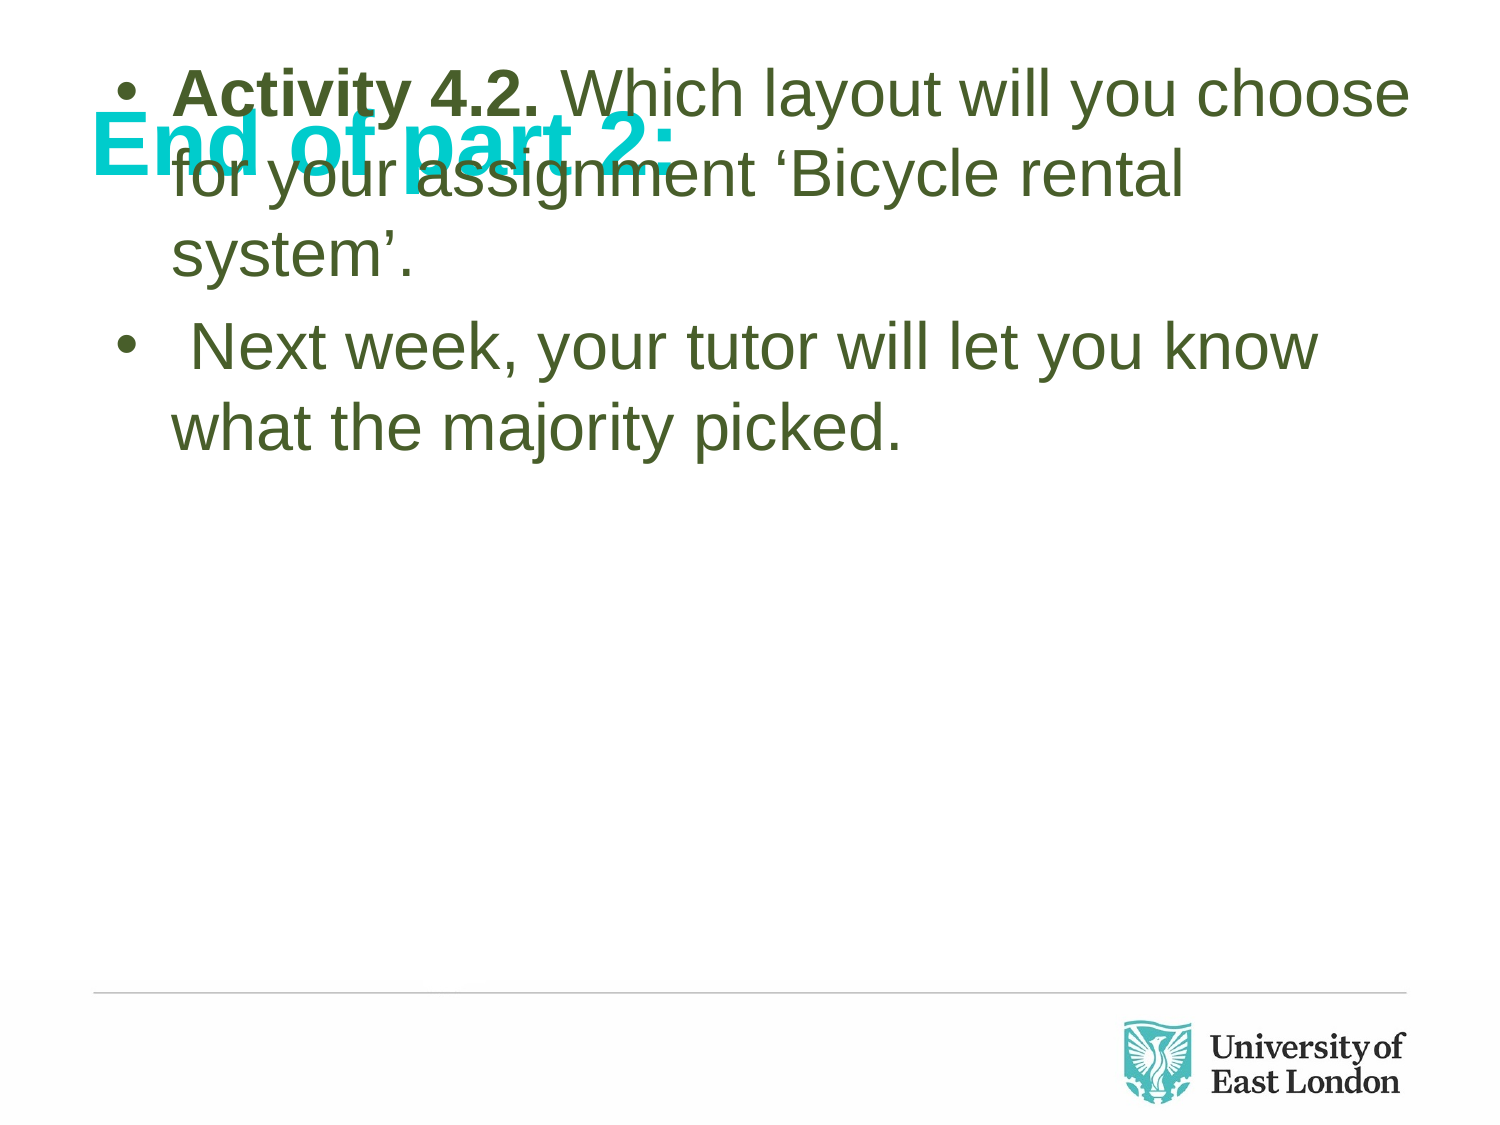

Activity 4.2. Which layout will you choose for your assignment ‘Bicycle rental system’.
 Next week, your tutor will let you know what the majority picked.
# End of part 2: